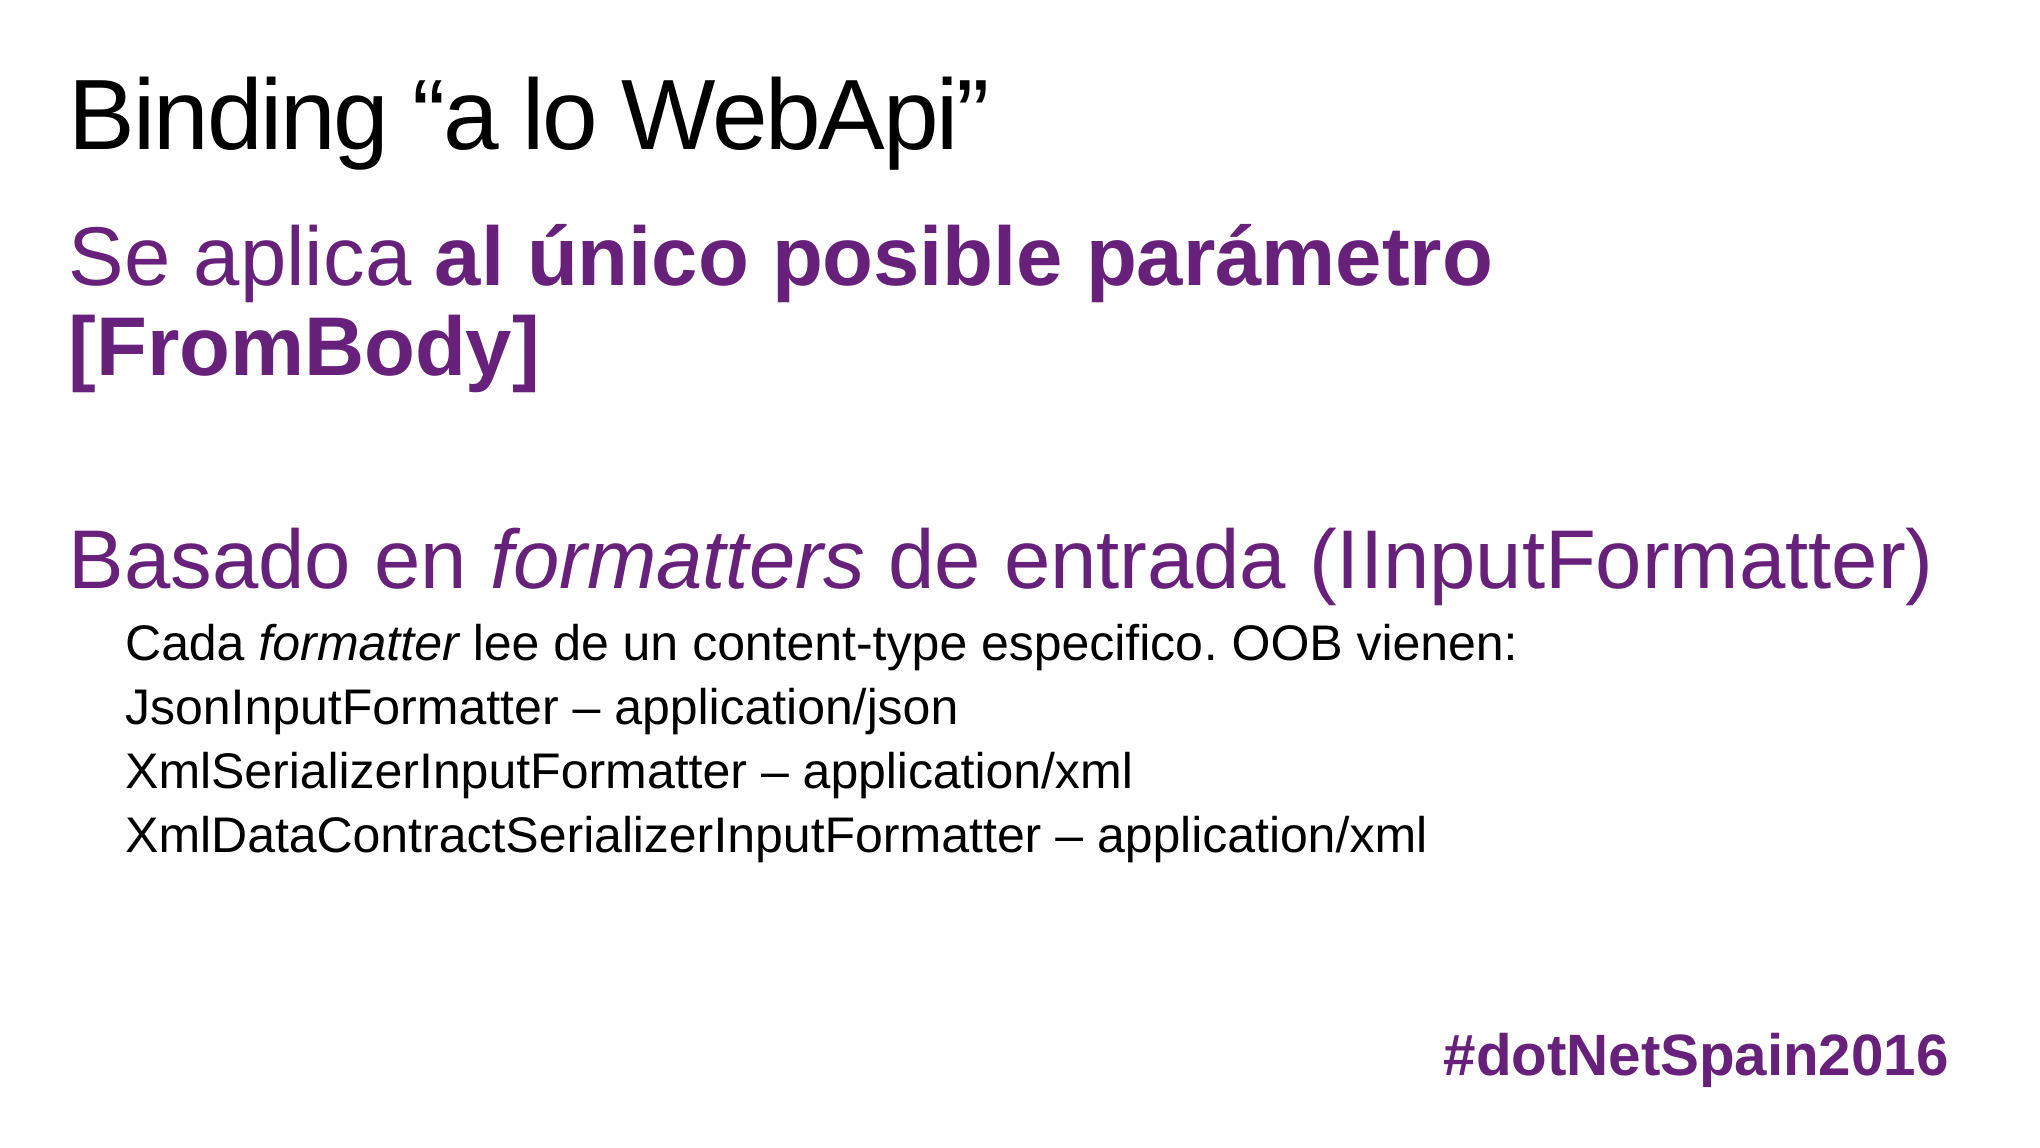

# Binding “a lo WebApi”
Se aplica al único posible parámetro [FromBody]

Basado en formatters de entrada (IInputFormatter)
Cada formatter lee de un content-type especifico. OOB vienen:
JsonInputFormatter – application/json
XmlSerializerInputFormatter – application/xml
XmlDataContractSerializerInputFormatter – application/xml